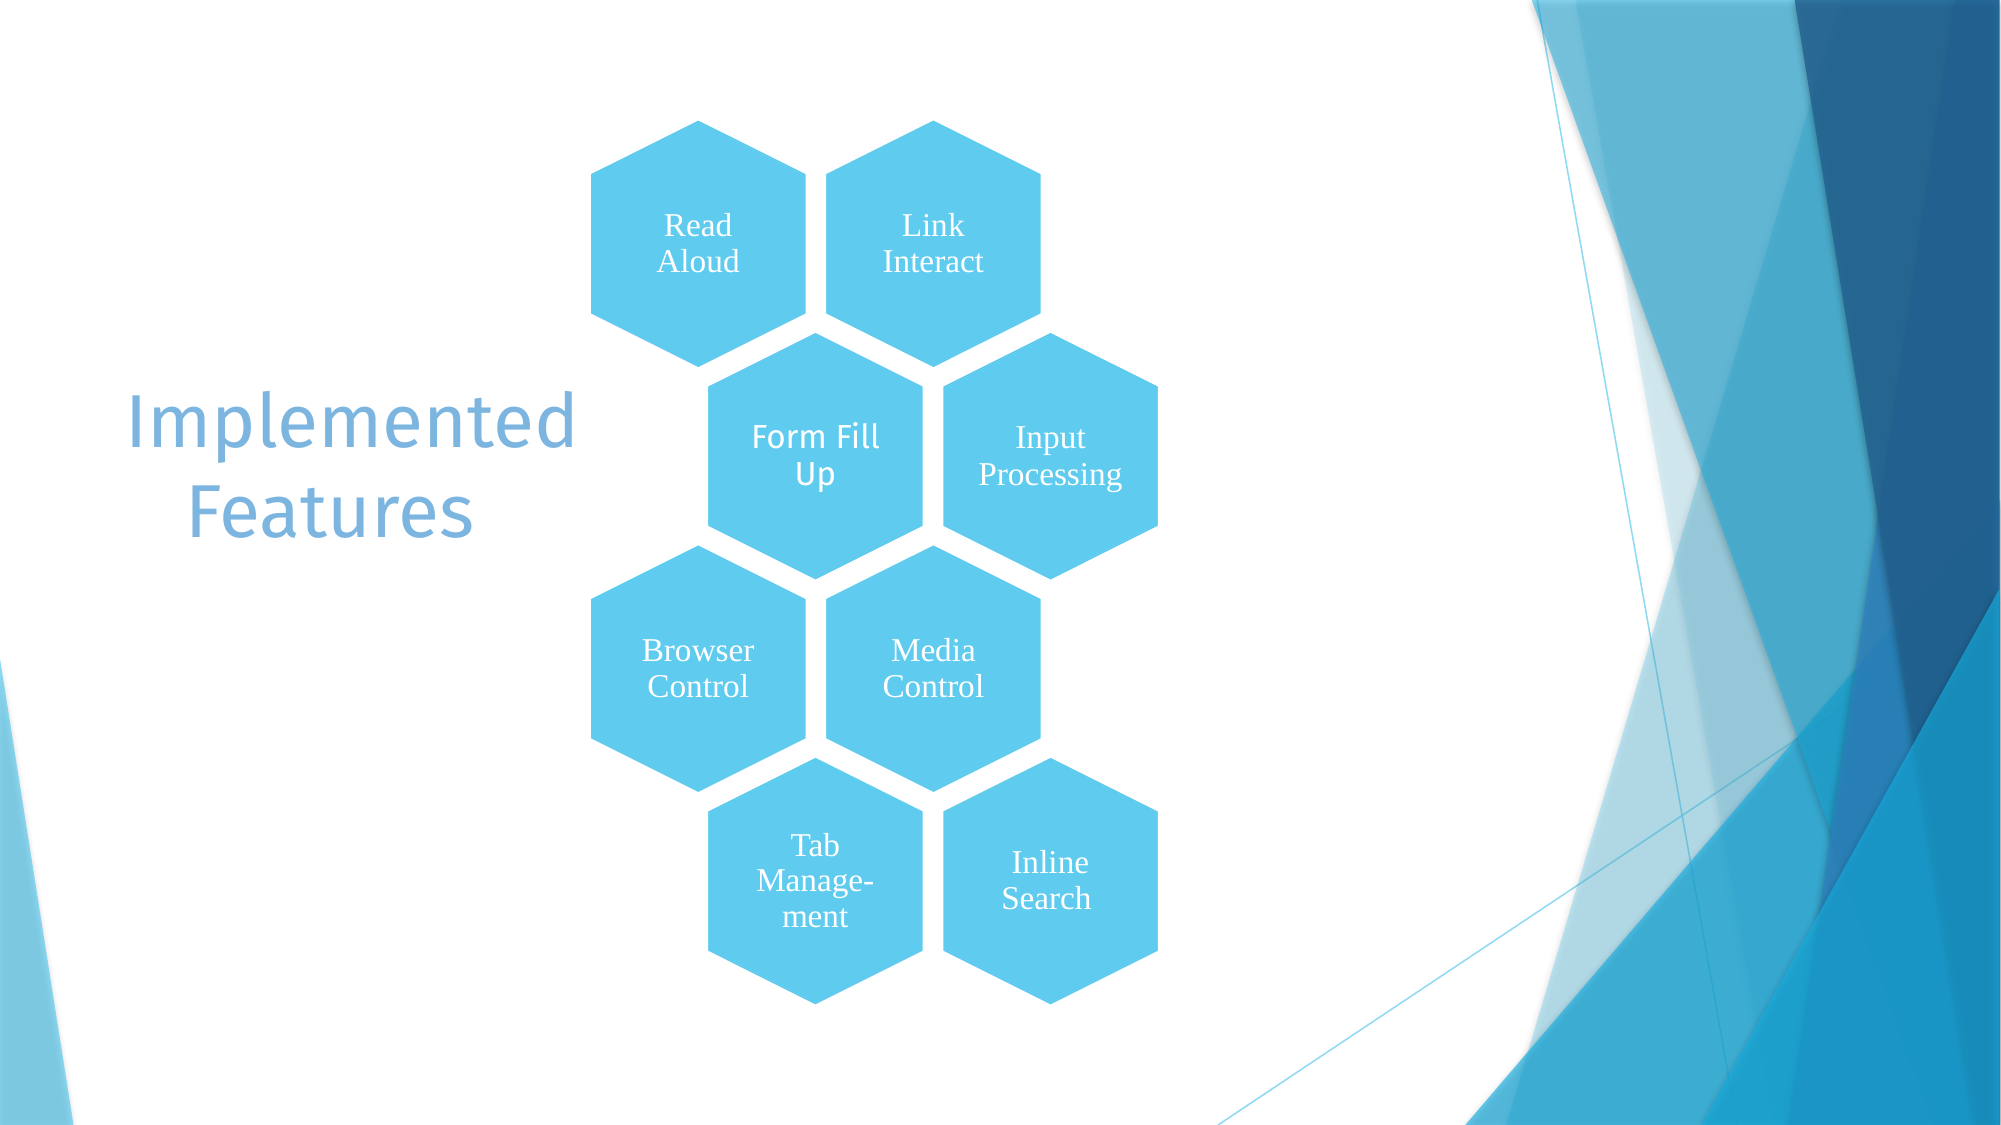

Link Interact
Read Aloud
Form Fill Up
Input Processing
Media Control

Browser Control
Tab Manage-ment
Inline Search
Implemented
   Features